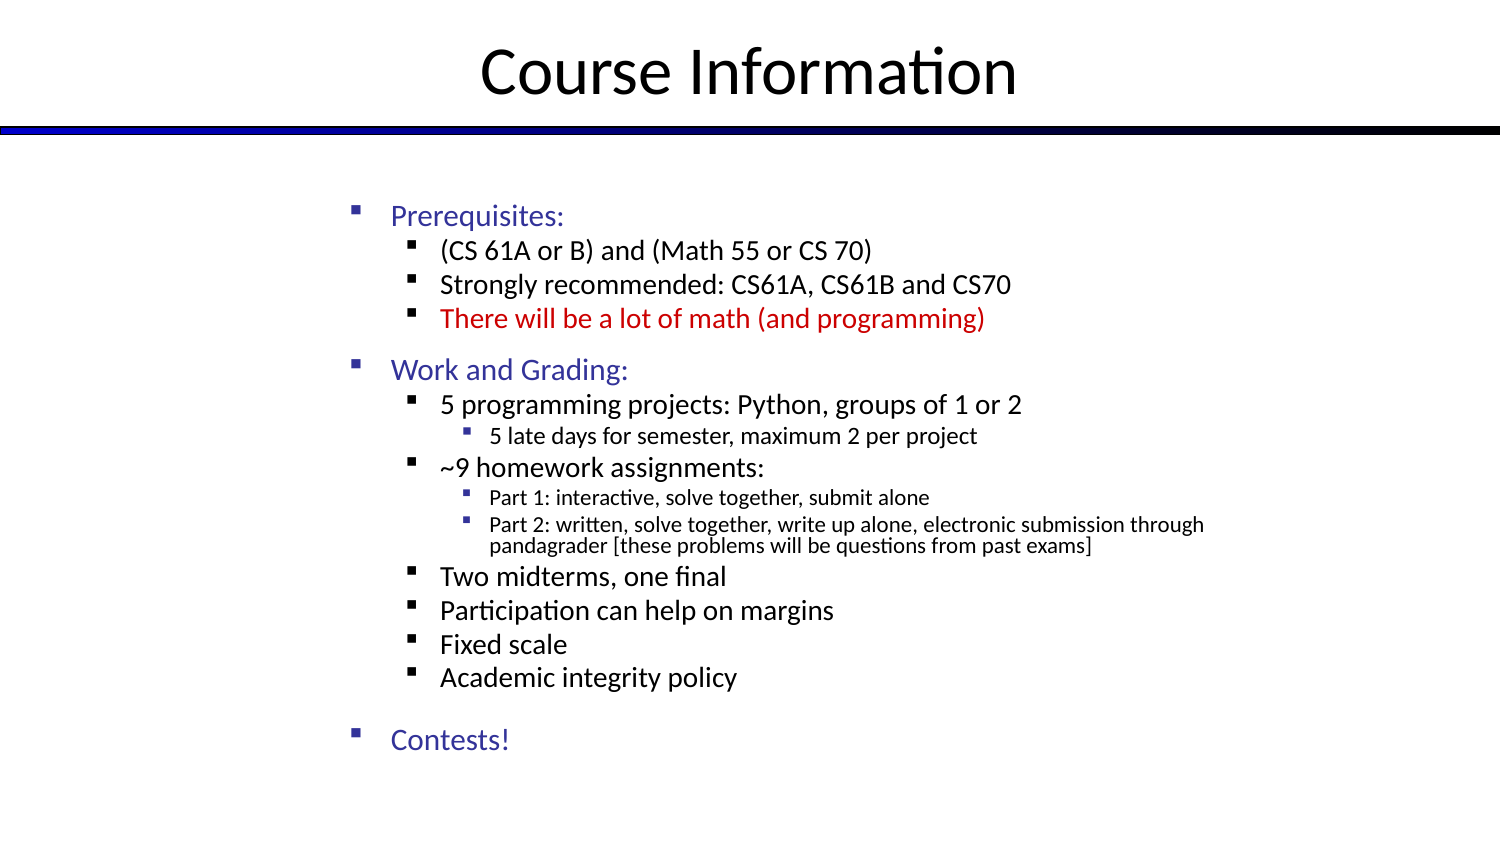

# Course Information
Prerequisites:
(CS 61A or B) and (Math 55 or CS 70)
Strongly recommended: CS61A, CS61B and CS70
There will be a lot of math (and programming)

Work and Grading:
5 programming projects: Python, groups of 1 or 2
5 late days for semester, maximum 2 per project
~9 homework assignments:
Part 1: interactive, solve together, submit alone
Part 2: written, solve together, write up alone, electronic submission through pandagrader [these problems will be questions from past exams]
Two midterms, one final
Participation can help on margins
Fixed scale
Academic integrity policy

Contests!